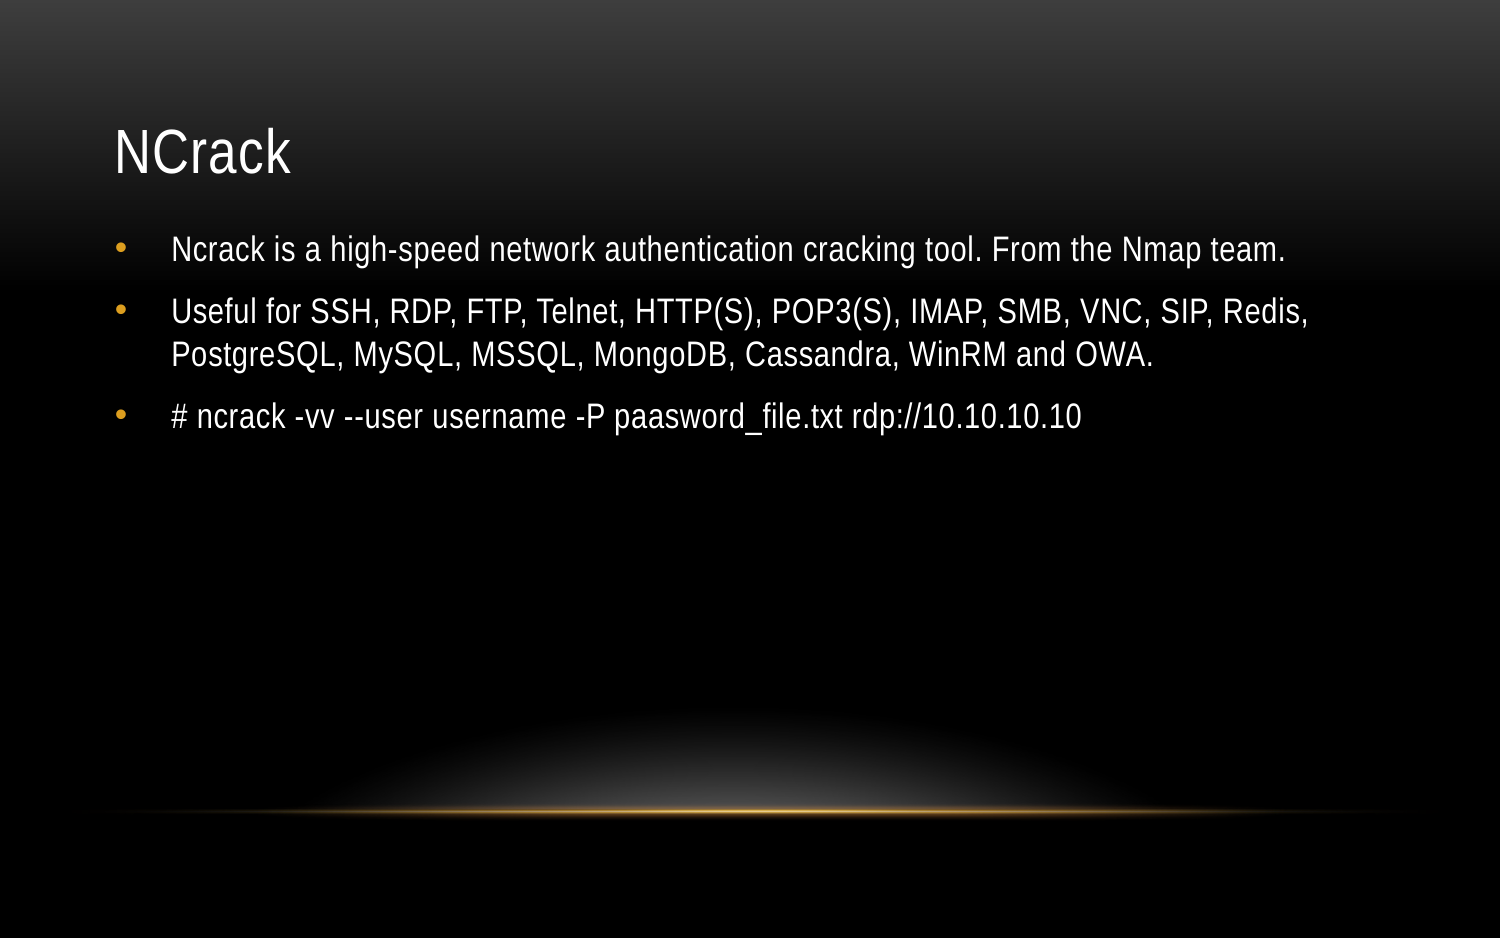

# NCrack
Ncrack is a high-speed network authentication cracking tool. From the Nmap team.
Useful for SSH, RDP, FTP, Telnet, HTTP(S), POP3(S), IMAP, SMB, VNC, SIP, Redis, PostgreSQL, MySQL, MSSQL, MongoDB, Cassandra, WinRM and OWA.
# ncrack -vv --user username -P paasword_file.txt rdp://10.10.10.10